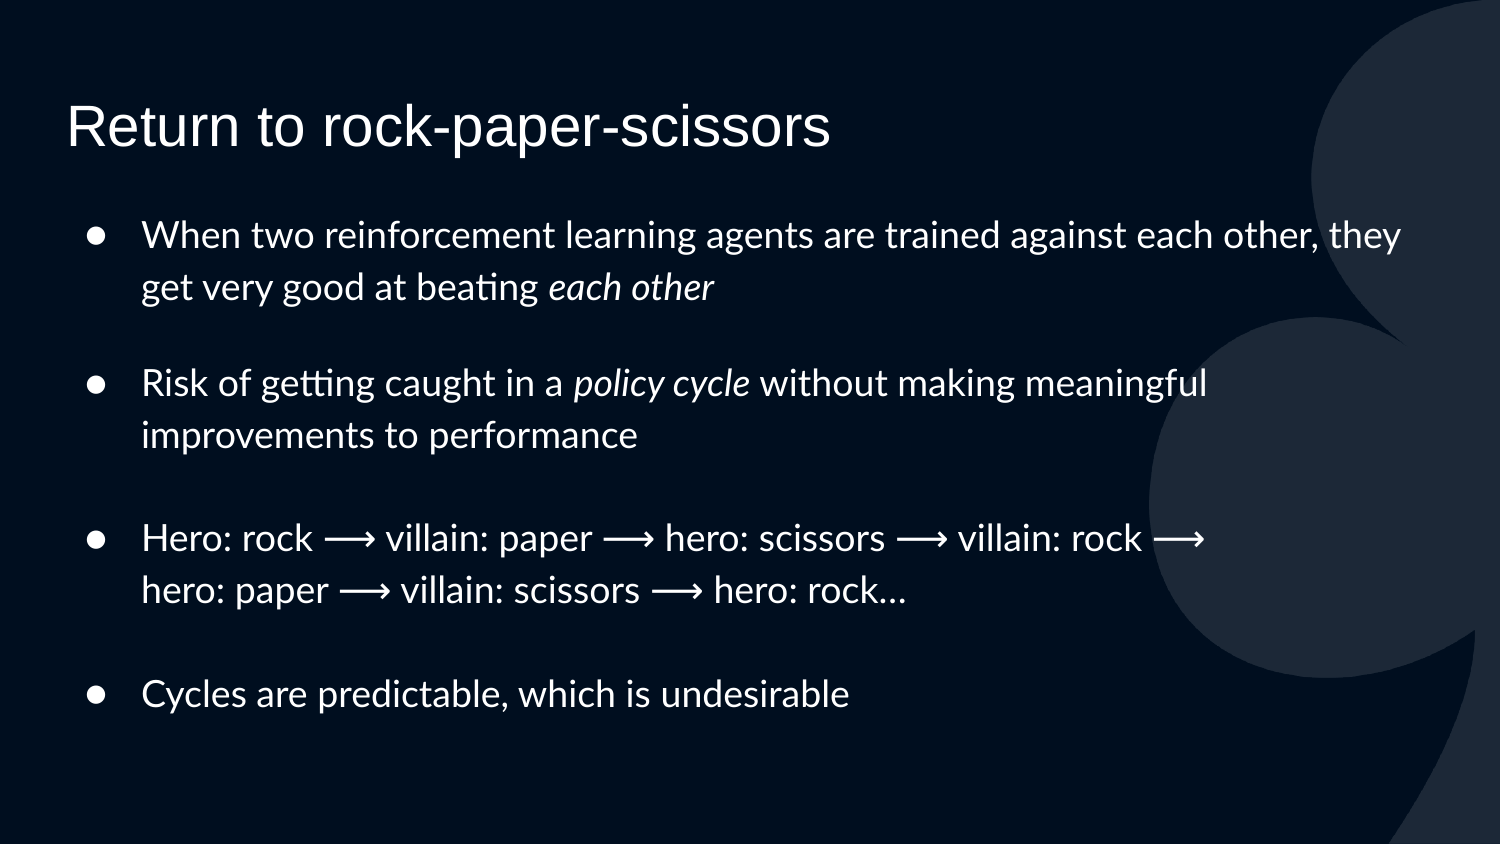

# Return to rock-paper-scissors
When two reinforcement learning agents are trained against each other, they get very good at beating each other
Risk of getting caught in a policy cycle without making meaningful improvements to performance
Hero: rock ⟶ villain: paper ⟶ hero: scissors ⟶ villain: rock ⟶
hero: paper ⟶ villain: scissors ⟶ hero: rock…
Cycles are predictable, which is undesirable